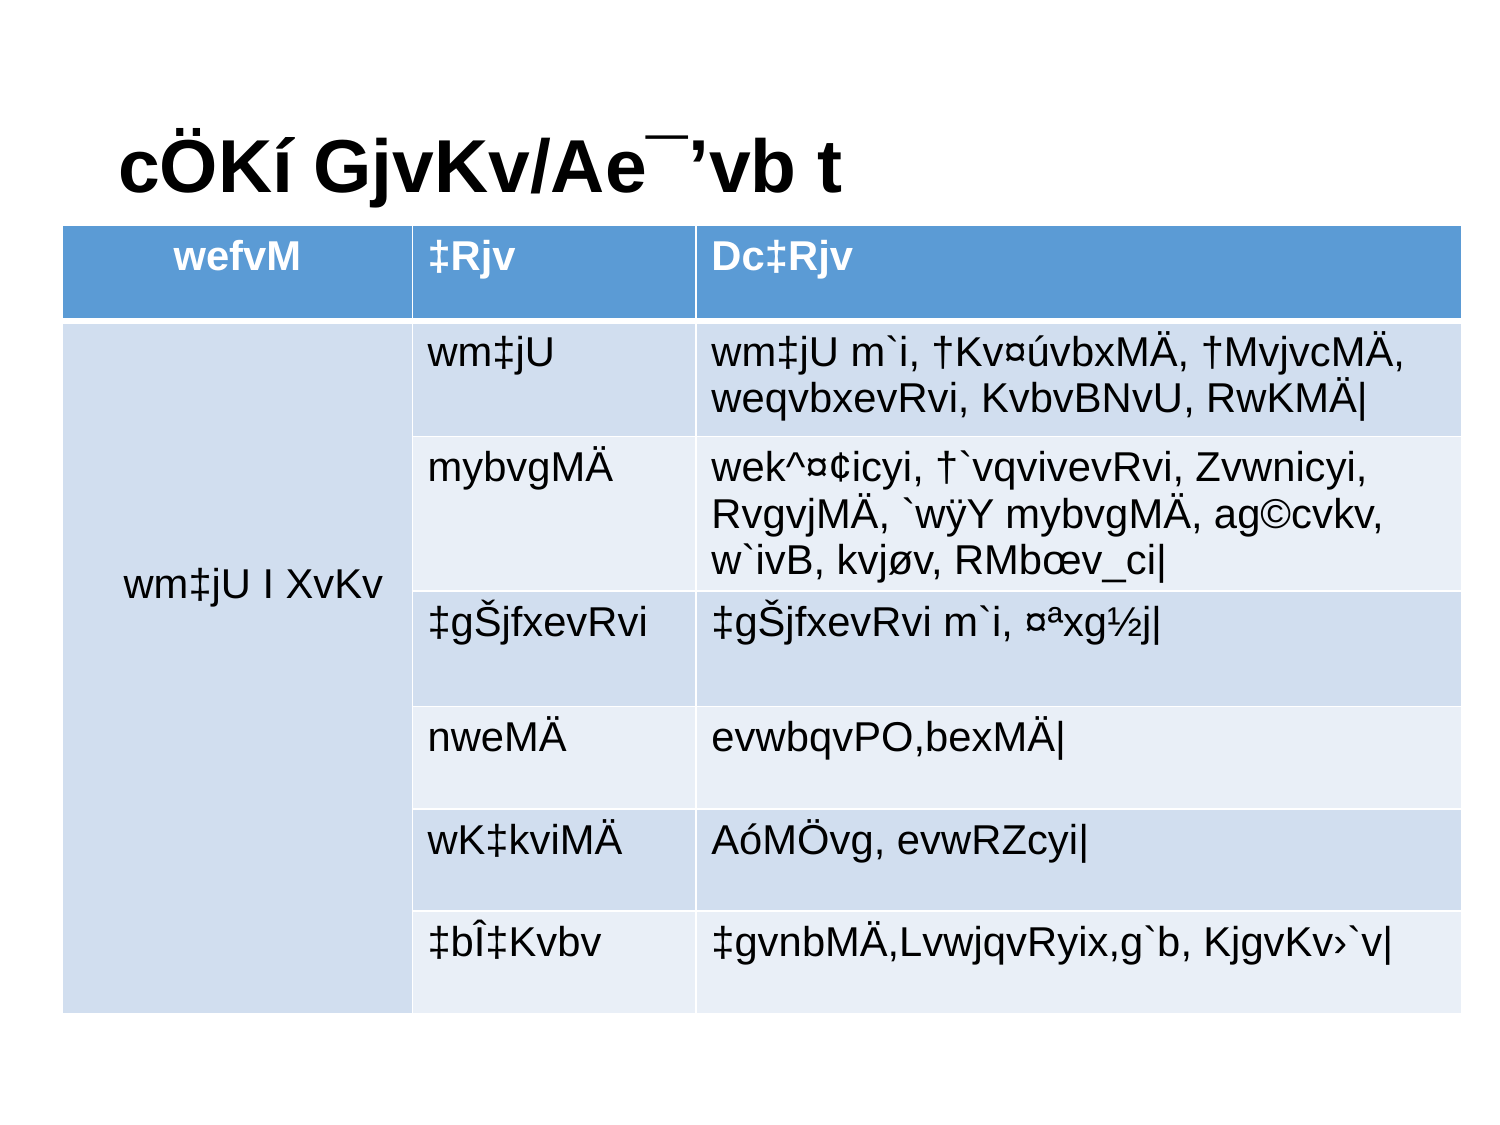

# cÖKí GjvKv/Ae¯’vb t
| wefvM | ‡Rjv | Dc‡Rjv |
| --- | --- | --- |
| wm‡jU I XvKv | wm‡jU | wm‡jU m`i, †Kv¤úvbxMÄ, †MvjvcMÄ, weqvbxevRvi, KvbvBNvU, RwKMÄ| |
|  | mybvgMÄ | wek^¤¢icyi, †`vqvivevRvi, Zvwnicyi, RvgvjMÄ, `wÿY mybvgMÄ, ag©cvkv, w`ivB, kvjøv, RMbœv\_ci| |
|  | ‡gŠjfxevRvi | ‡gŠjfxevRvi m`i, ¤ªxg½j| |
|  | nweMÄ | evwbqvPO,bexMÄ| |
|  | wK‡kviMÄ | AóMÖvg, evwRZcyi| |
|  | ‡bÎ‡Kvbv | ‡gvnbMÄ,LvwjqvRyix,g`b, KjgvKv›`v| |